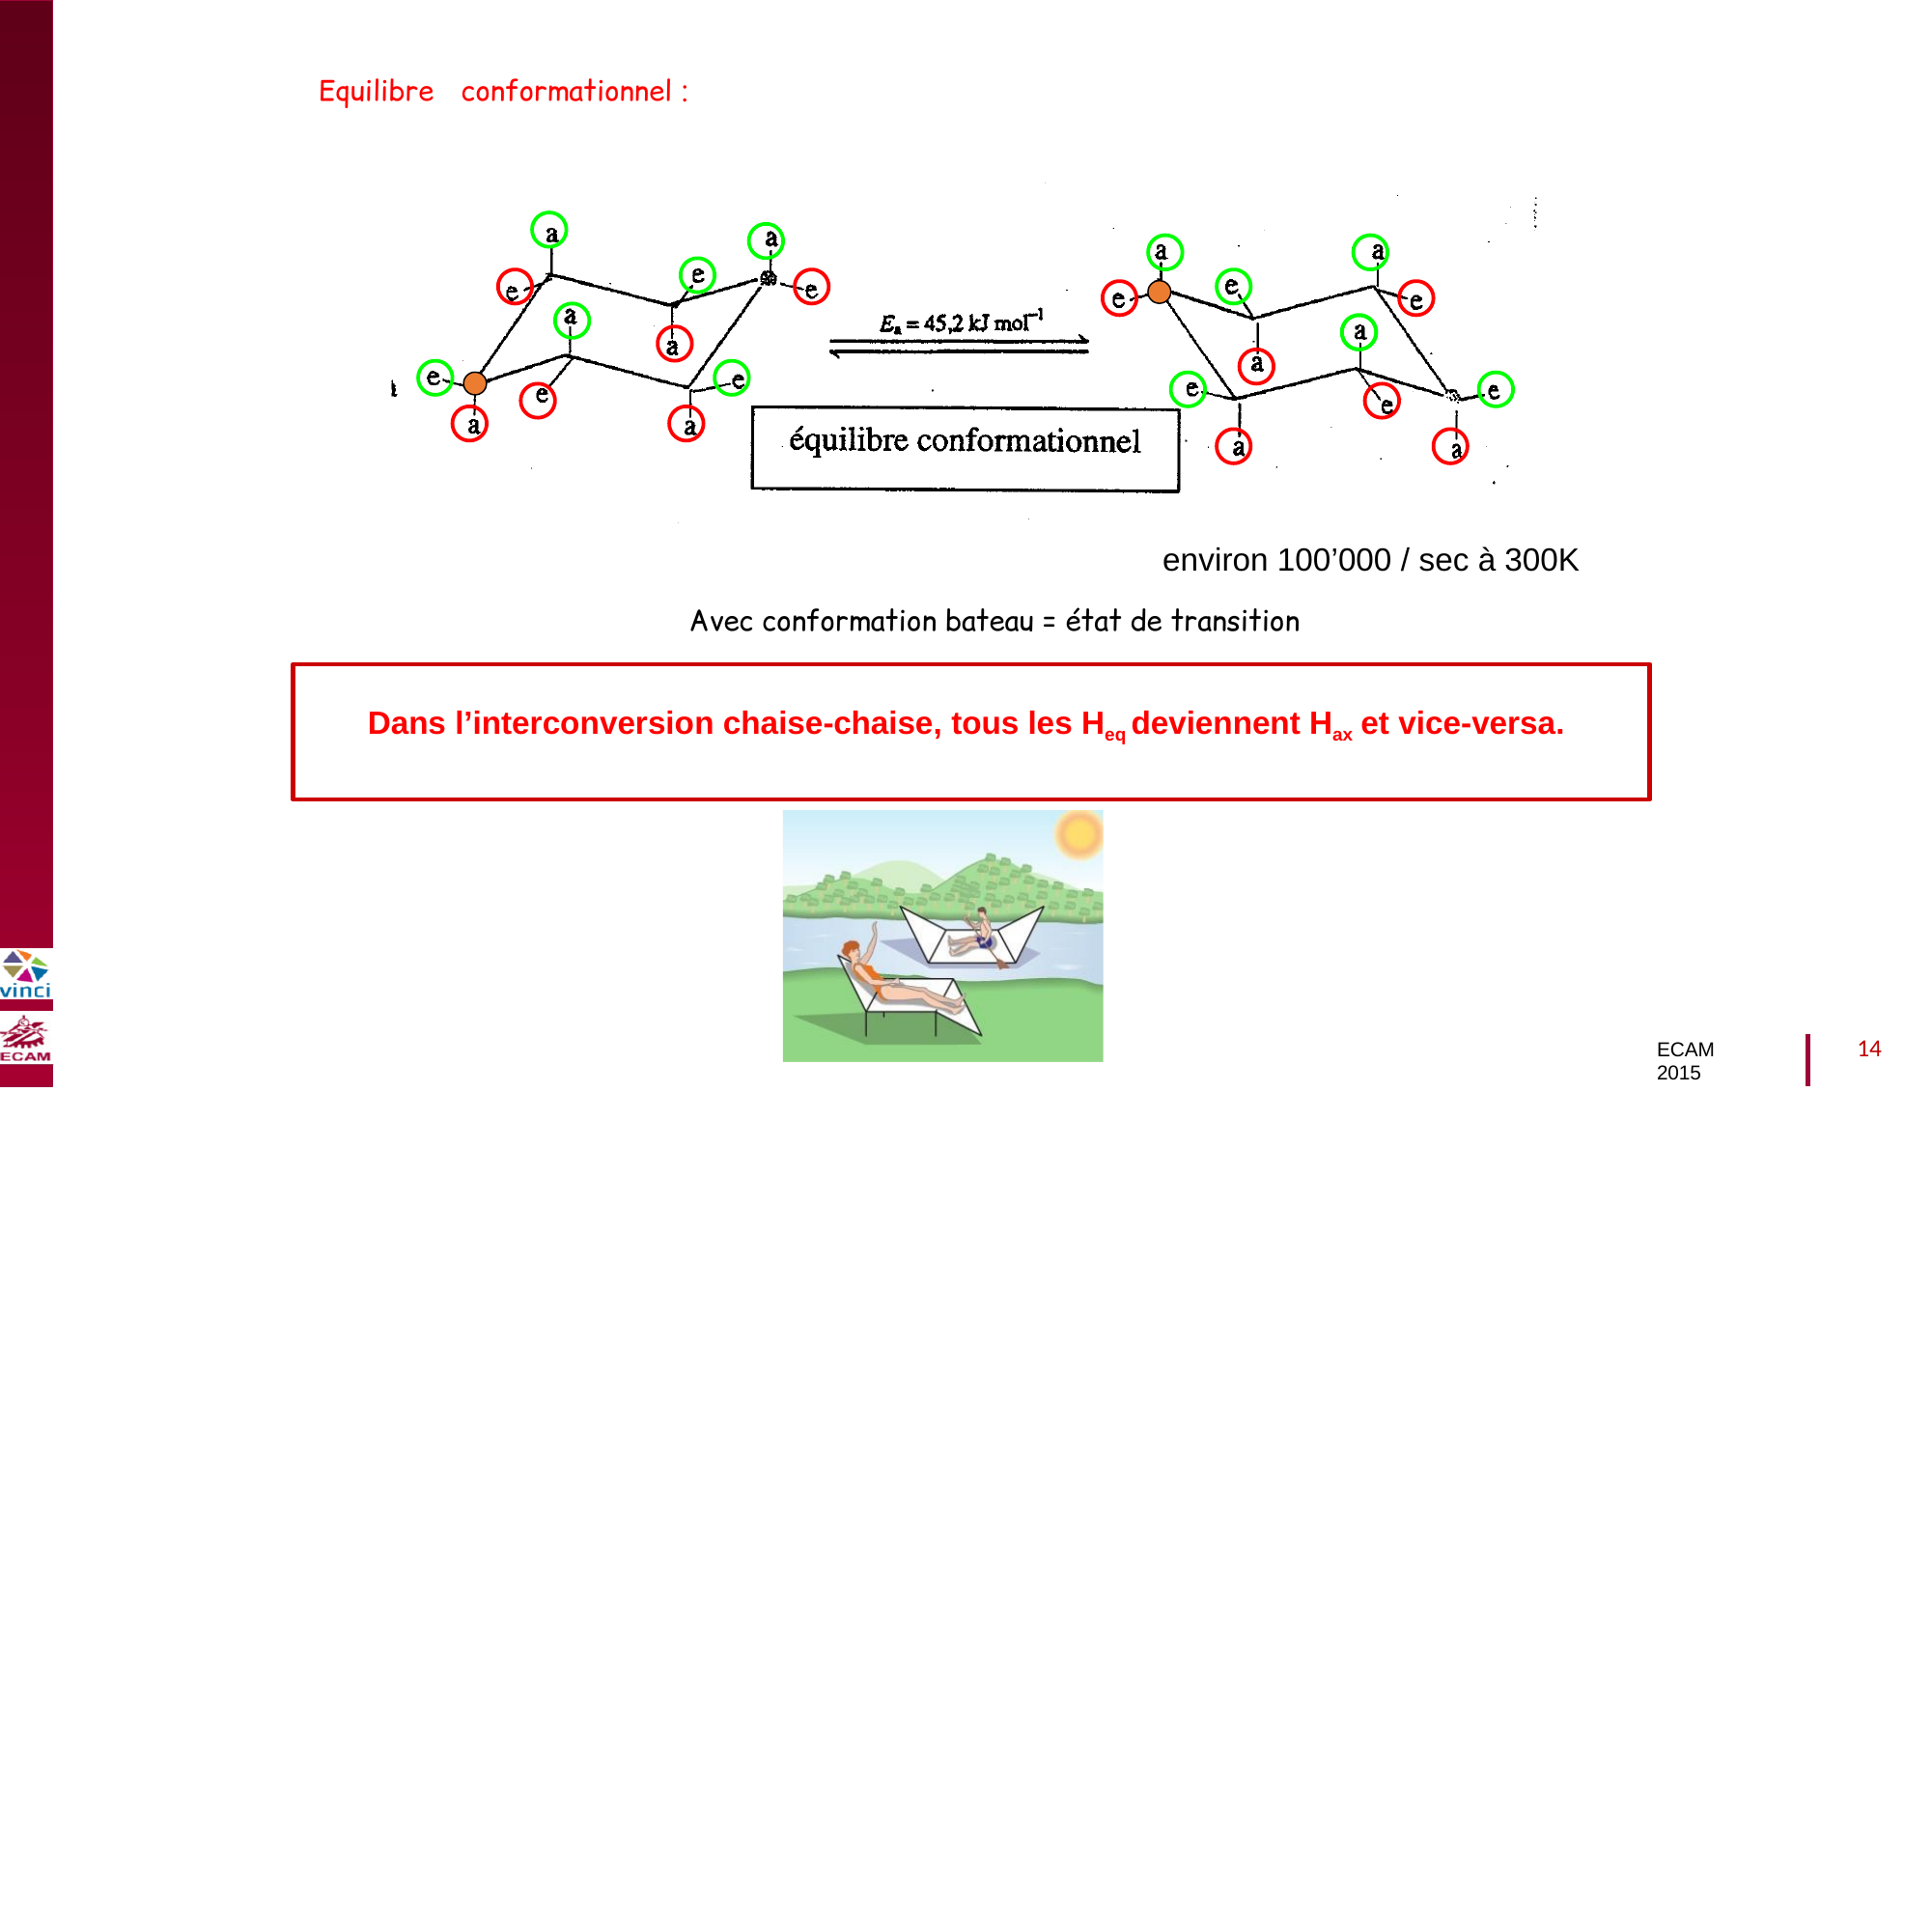

Equilibre
conformationnel :

B2040-Chimie du vivant et environnement

environ 100’000 / sec à 300K
Avec conformation bateau = état de transition

Dans l’interconversion chaise-chaise, tous les Heq deviennent Hax et vice-versa.

14
ECAM 2015